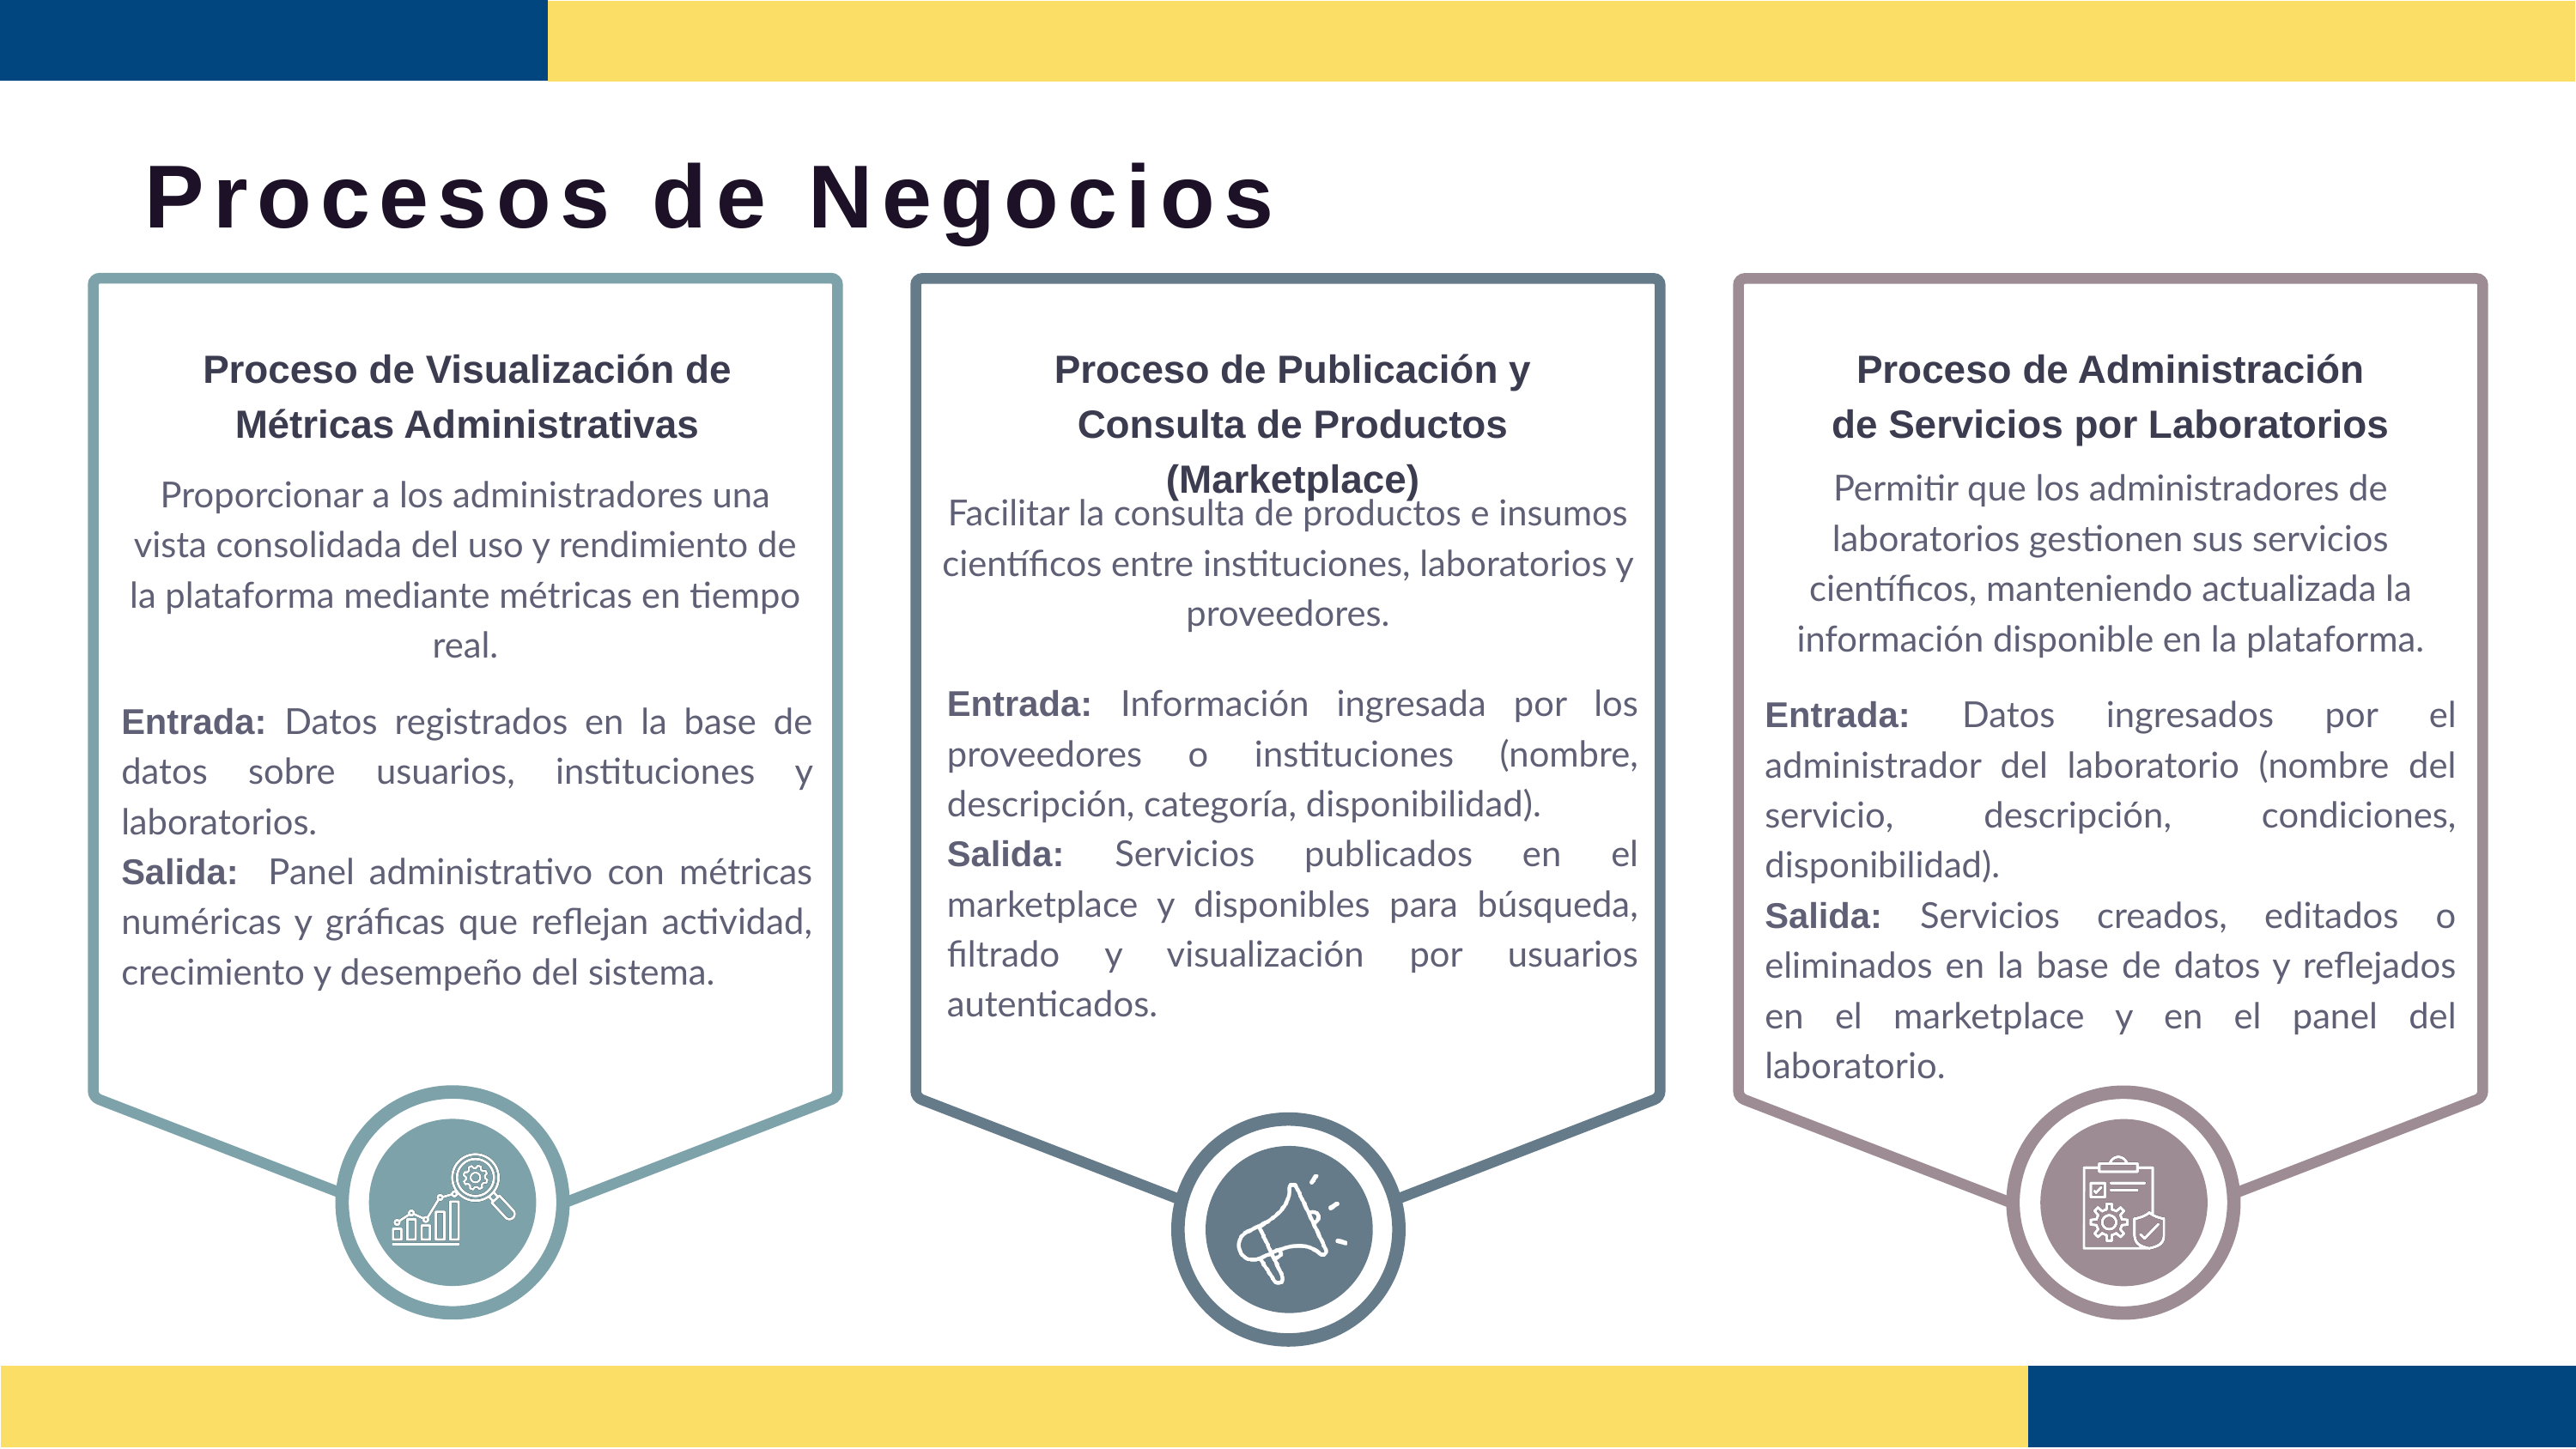

Procesos de Negocios
Proceso de Visualización de Métricas Administrativas
Proceso de Publicación y Consulta de Productos (Marketplace)
Proceso de Administración de Servicios por Laboratorios

Permitir que los administradores de laboratorios gestionen sus servicios científicos, manteniendo actualizada la información disponible en la plataforma.
Proporcionar a los administradores una vista consolidada del uso y rendimiento de la plataforma mediante métricas en tiempo real.
Facilitar la consulta de productos e insumos científicos entre instituciones, laboratorios y proveedores.
Entrada: Información ingresada por los proveedores o instituciones (nombre, descripción, categoría, disponibilidad).
Salida: Servicios publicados en el marketplace y disponibles para búsqueda, filtrado y visualización por usuarios autenticados.

Entrada: Datos ingresados por el administrador del laboratorio (nombre del servicio, descripción, condiciones, disponibilidad).
Salida: Servicios creados, editados o eliminados en la base de datos y reflejados en el marketplace y en el panel del laboratorio.

Entrada: Datos registrados en la base de datos sobre usuarios, instituciones y laboratorios.
Salida:  Panel administrativo con métricas numéricas y gráficas que reflejan actividad, crecimiento y desempeño del sistema.